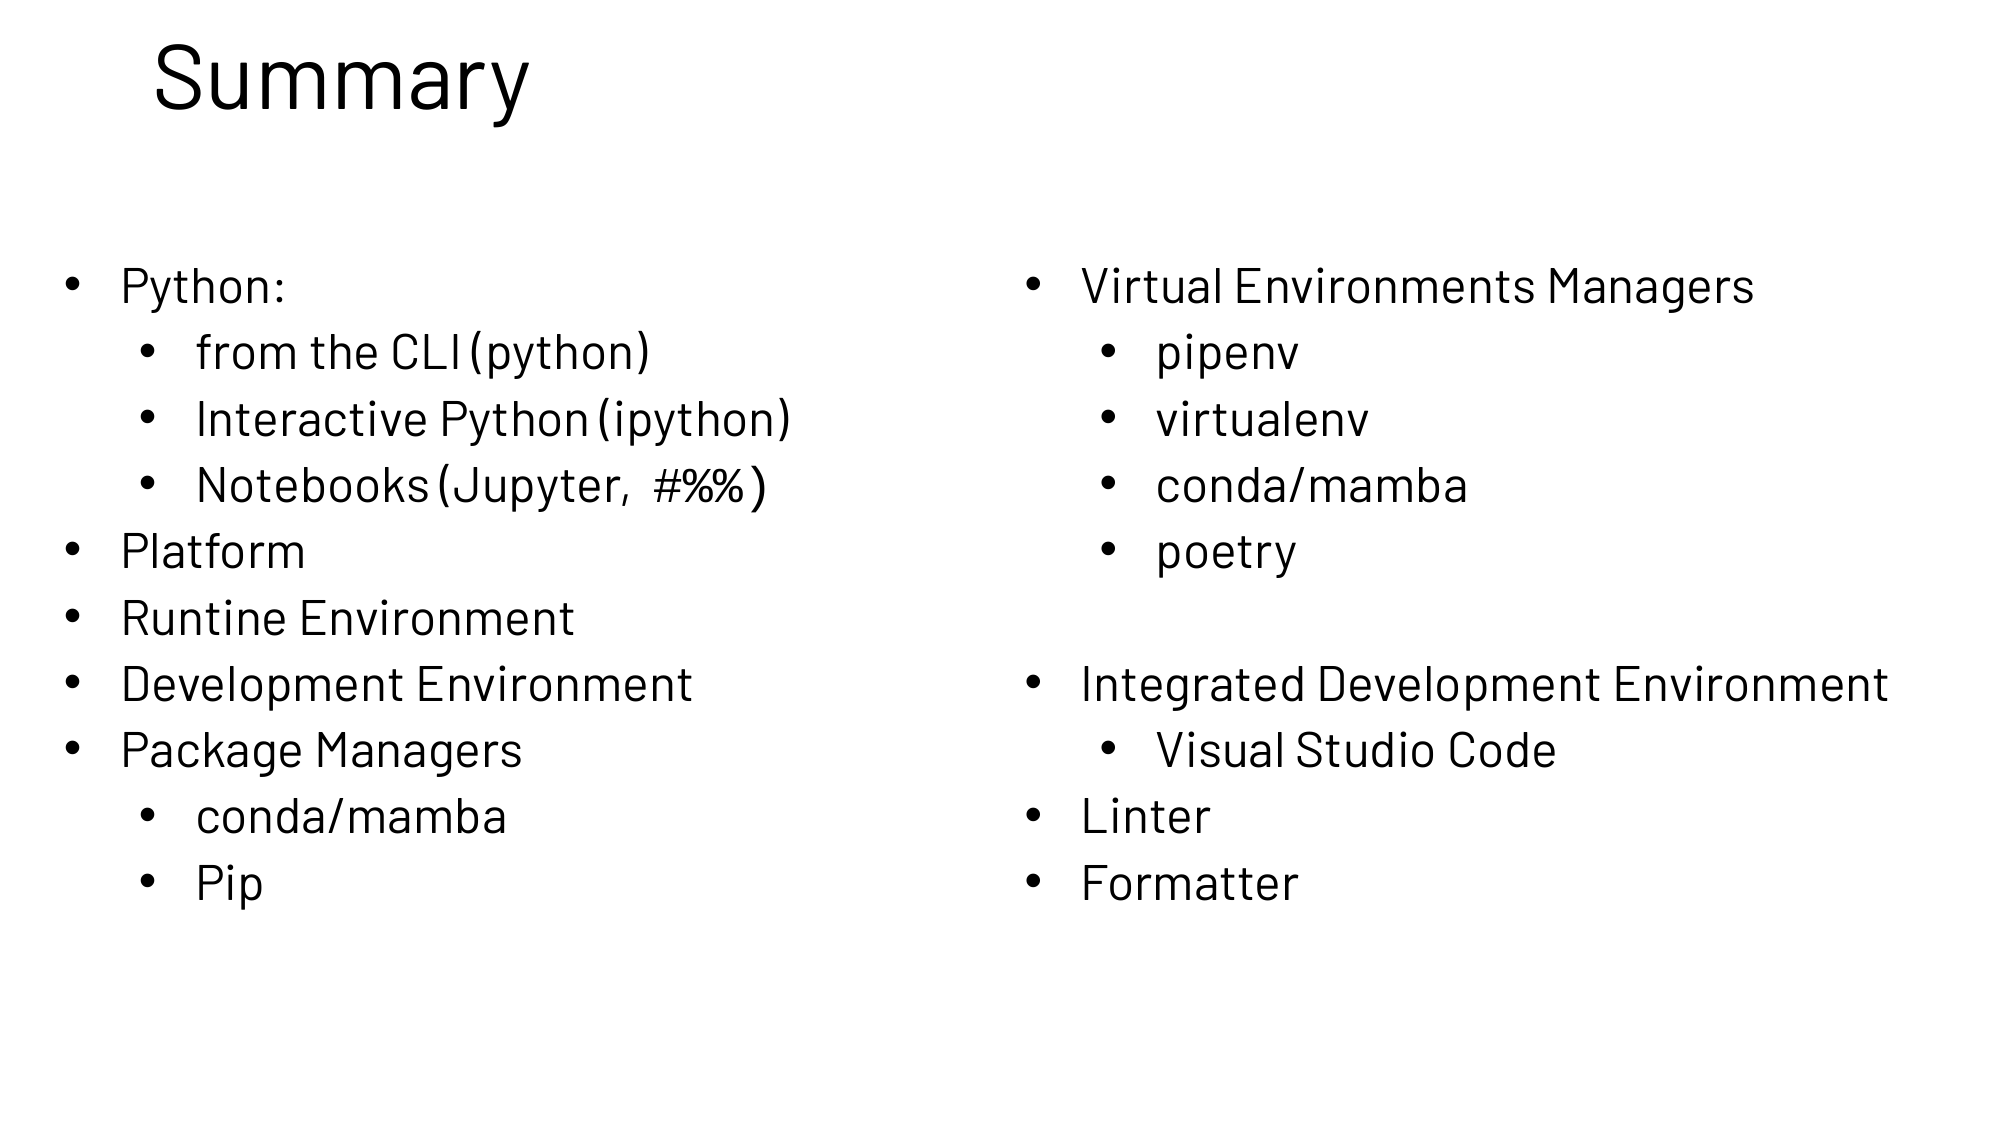

Summary
#
Python:
from the CLI (python)
Interactive Python (ipython)
Notebooks (Jupyter,  #%%)
Platform
Runtine Environment
Development Environment
Package Managers
conda/mamba
Pip

Virtual Environments Managers
pipenv
virtualenv
conda/mamba
poetry

Integrated Development Environment
Visual Studio Code
Linter
Formatter